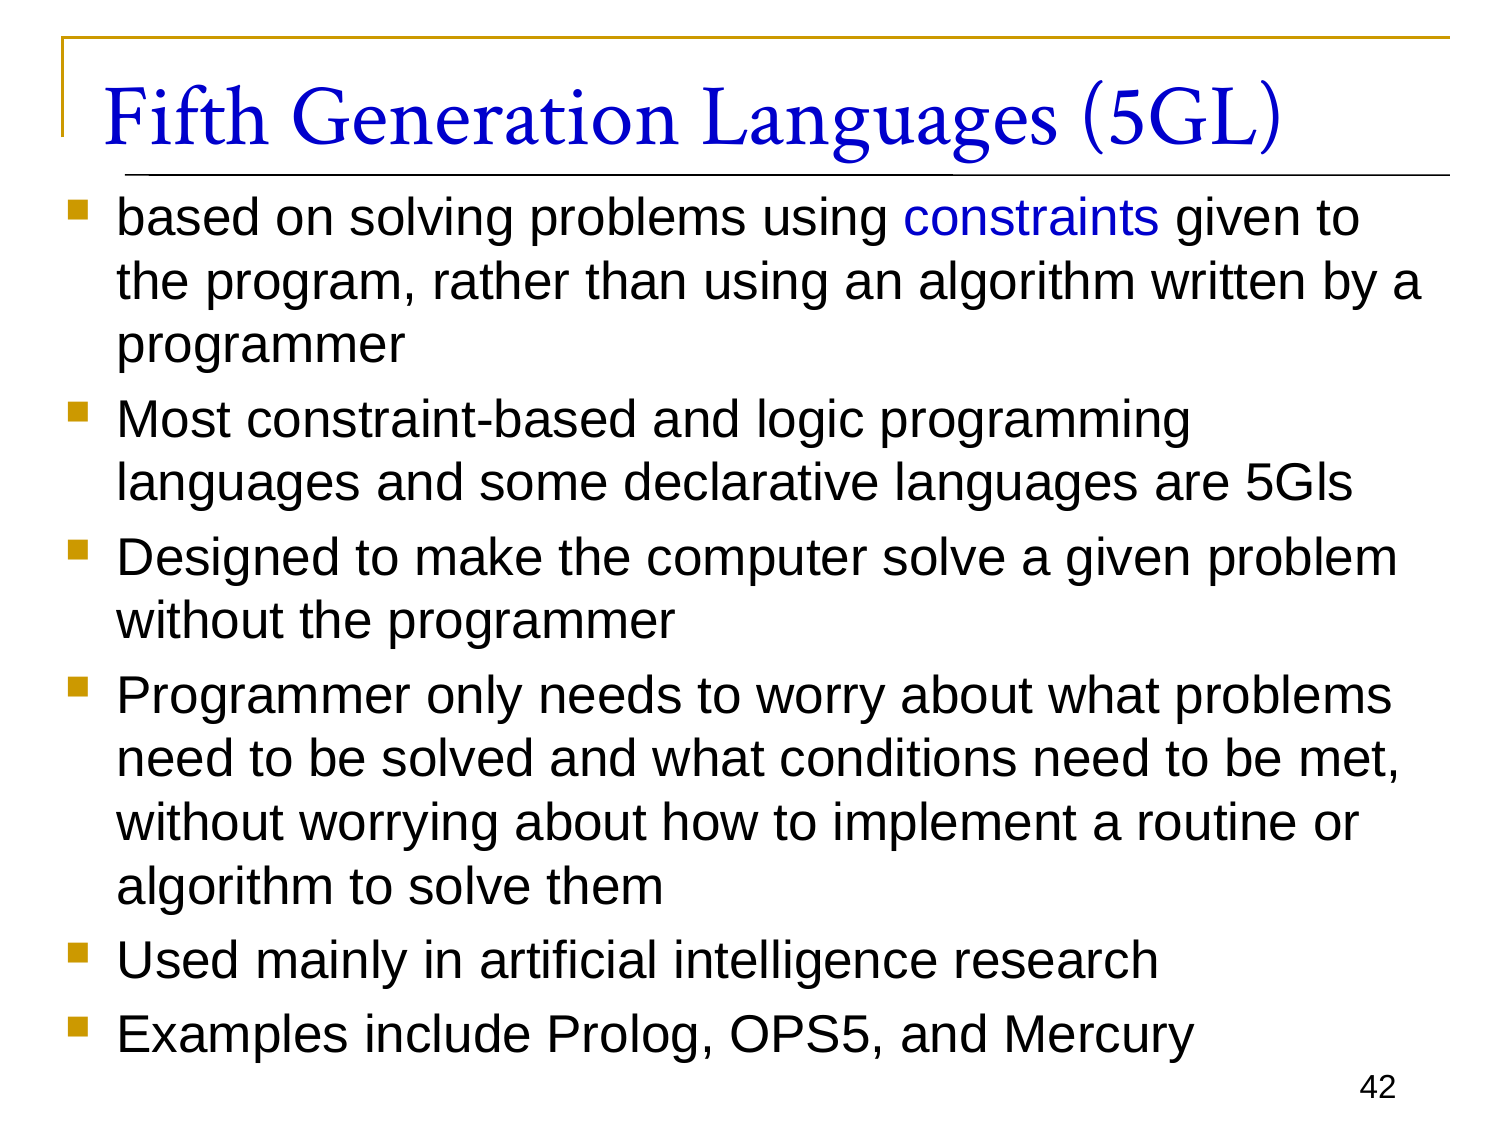

# Fifth Generation Languages (5GL)
based on solving problems using constraints given to the program, rather than using an algorithm written by a programmer
Most constraint-based and logic programming languages and some declarative languages are 5Gls
Designed to make the computer solve a given problem without the programmer
Programmer only needs to worry about what problems need to be solved and what conditions need to be met, without worrying about how to implement a routine or algorithm to solve them
Used mainly in artificial intelligence research
Examples include Prolog, OPS5, and Mercury